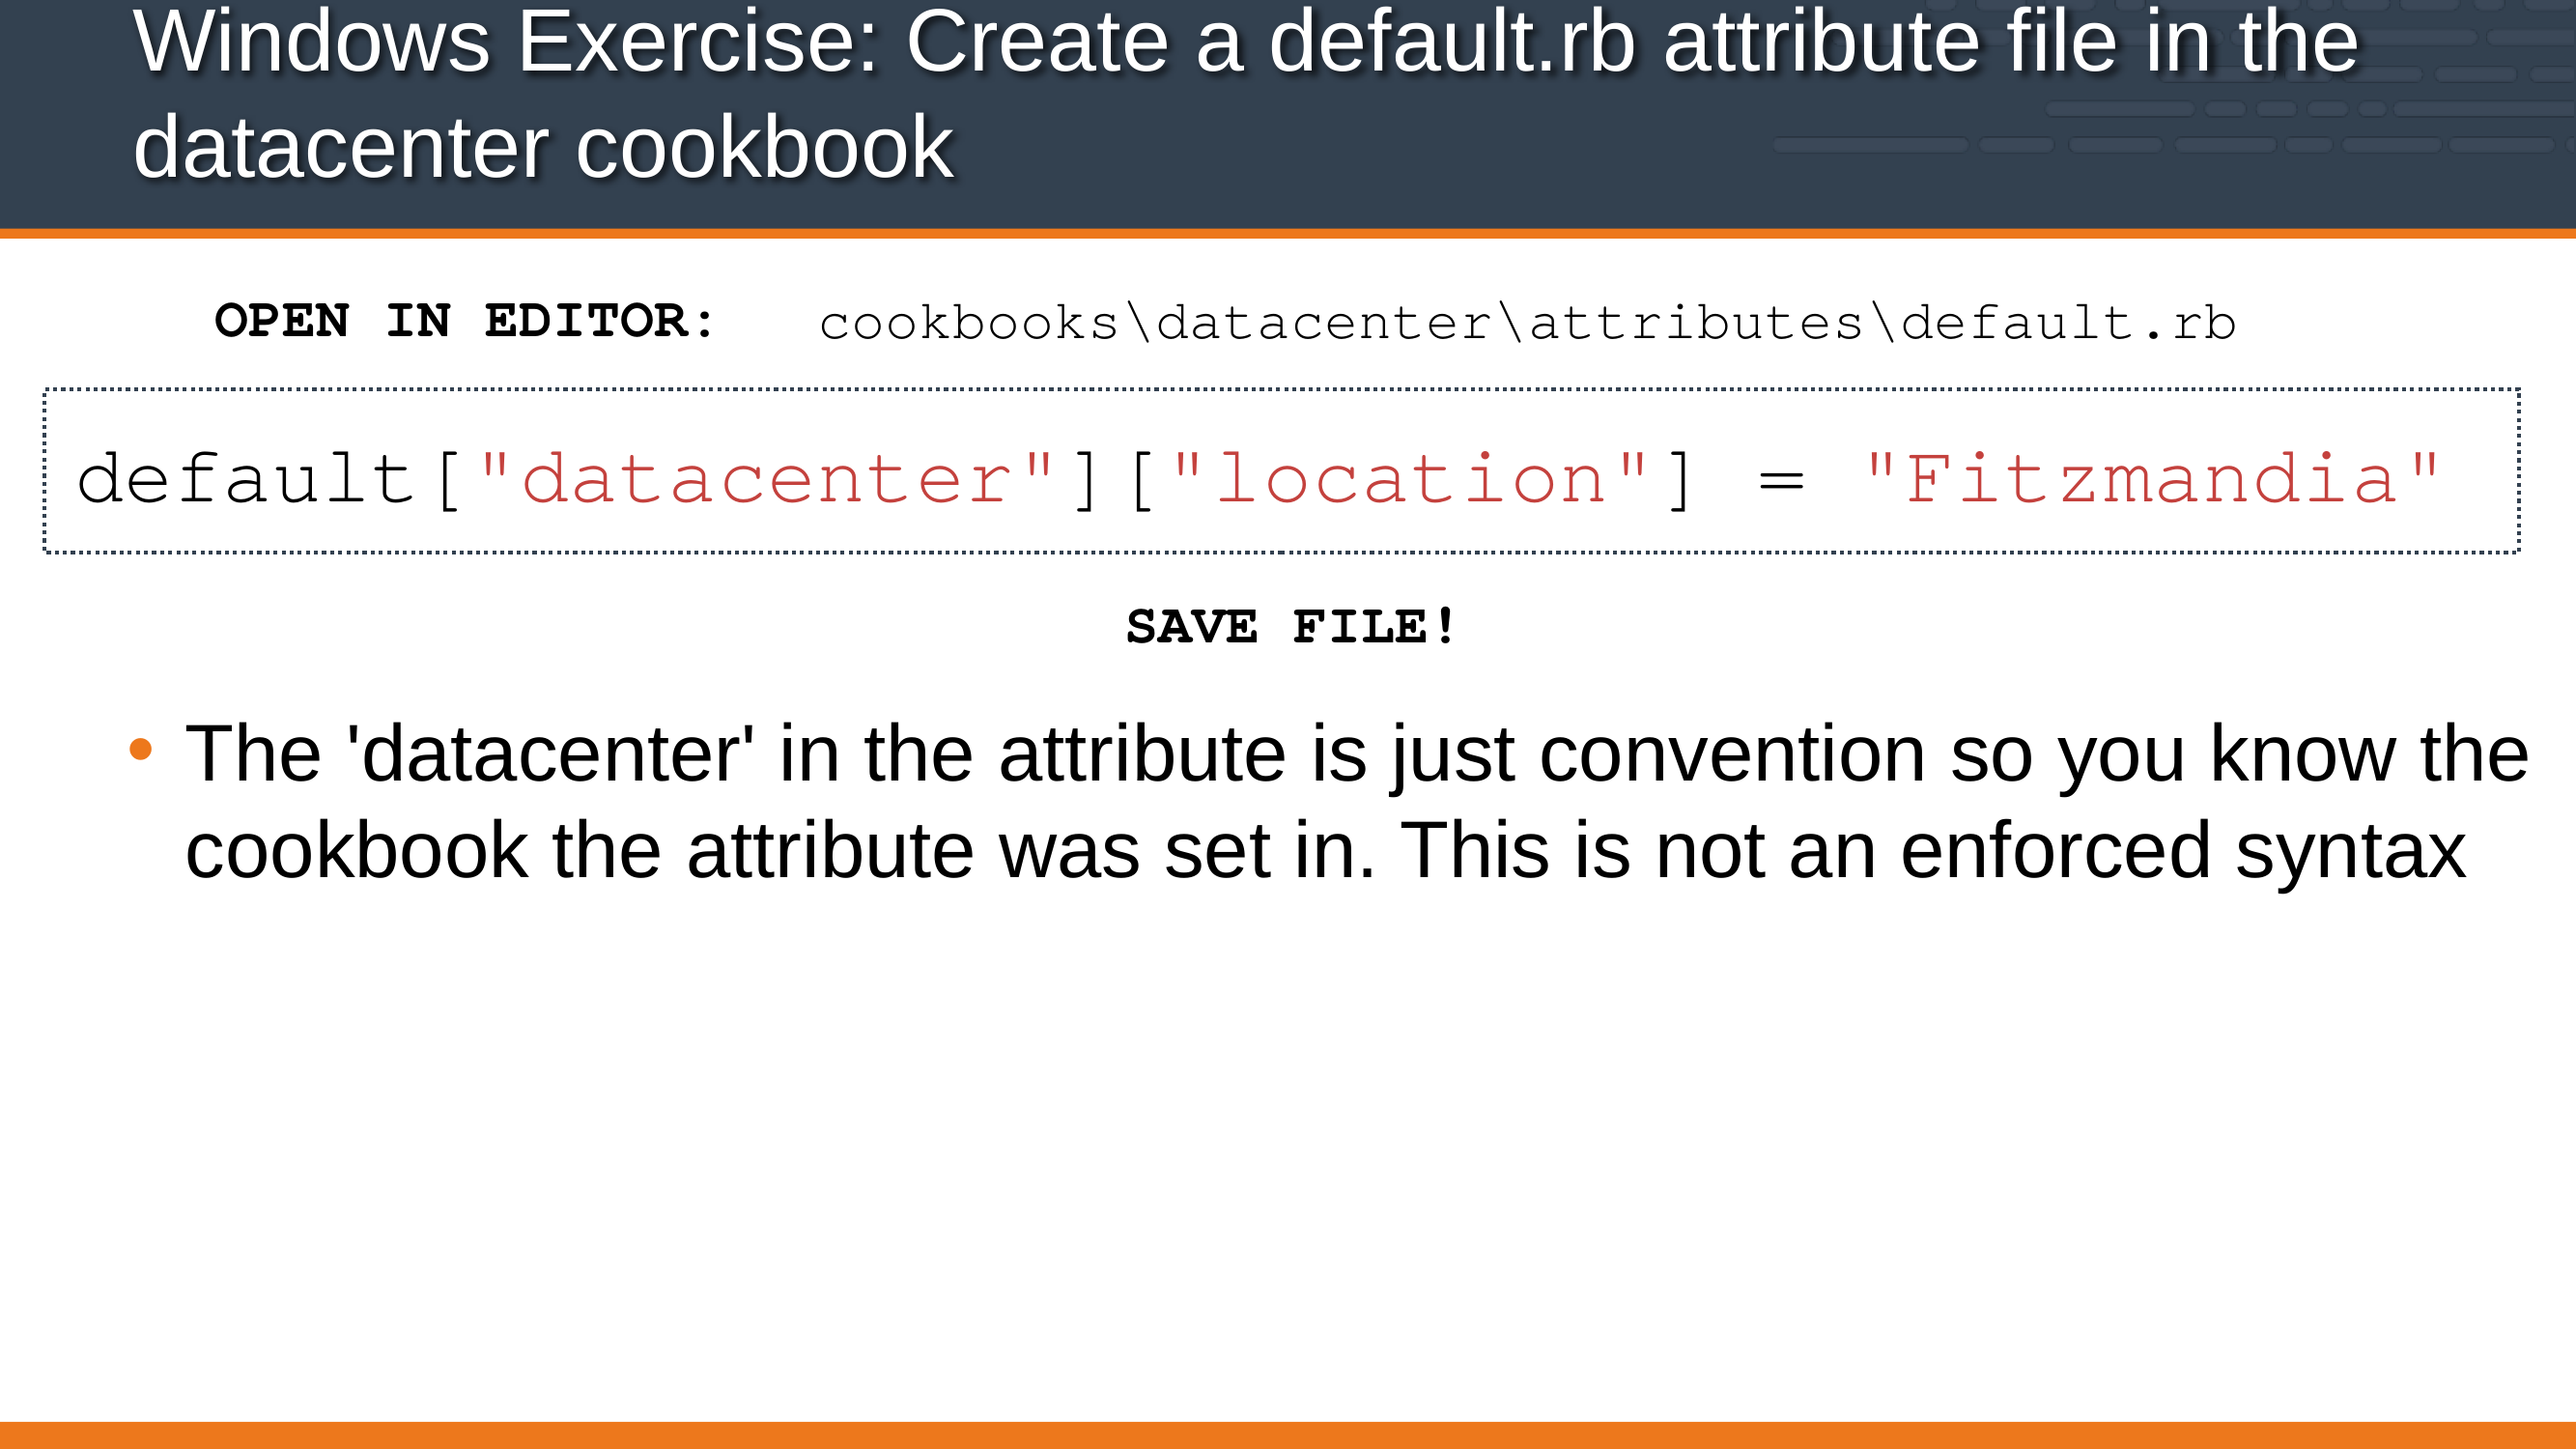

# Windows Exercise: Create a default.rb attribute file in the datacenter cookbook
cookbooks\datacenter\attributes\default.rb
OPEN IN EDITOR:
default["datacenter"]["location"] = "Fitzmandia"
SAVE FILE!
The 'datacenter' in the attribute is just convention so you know the cookbook the attribute was set in. This is not an enforced syntax